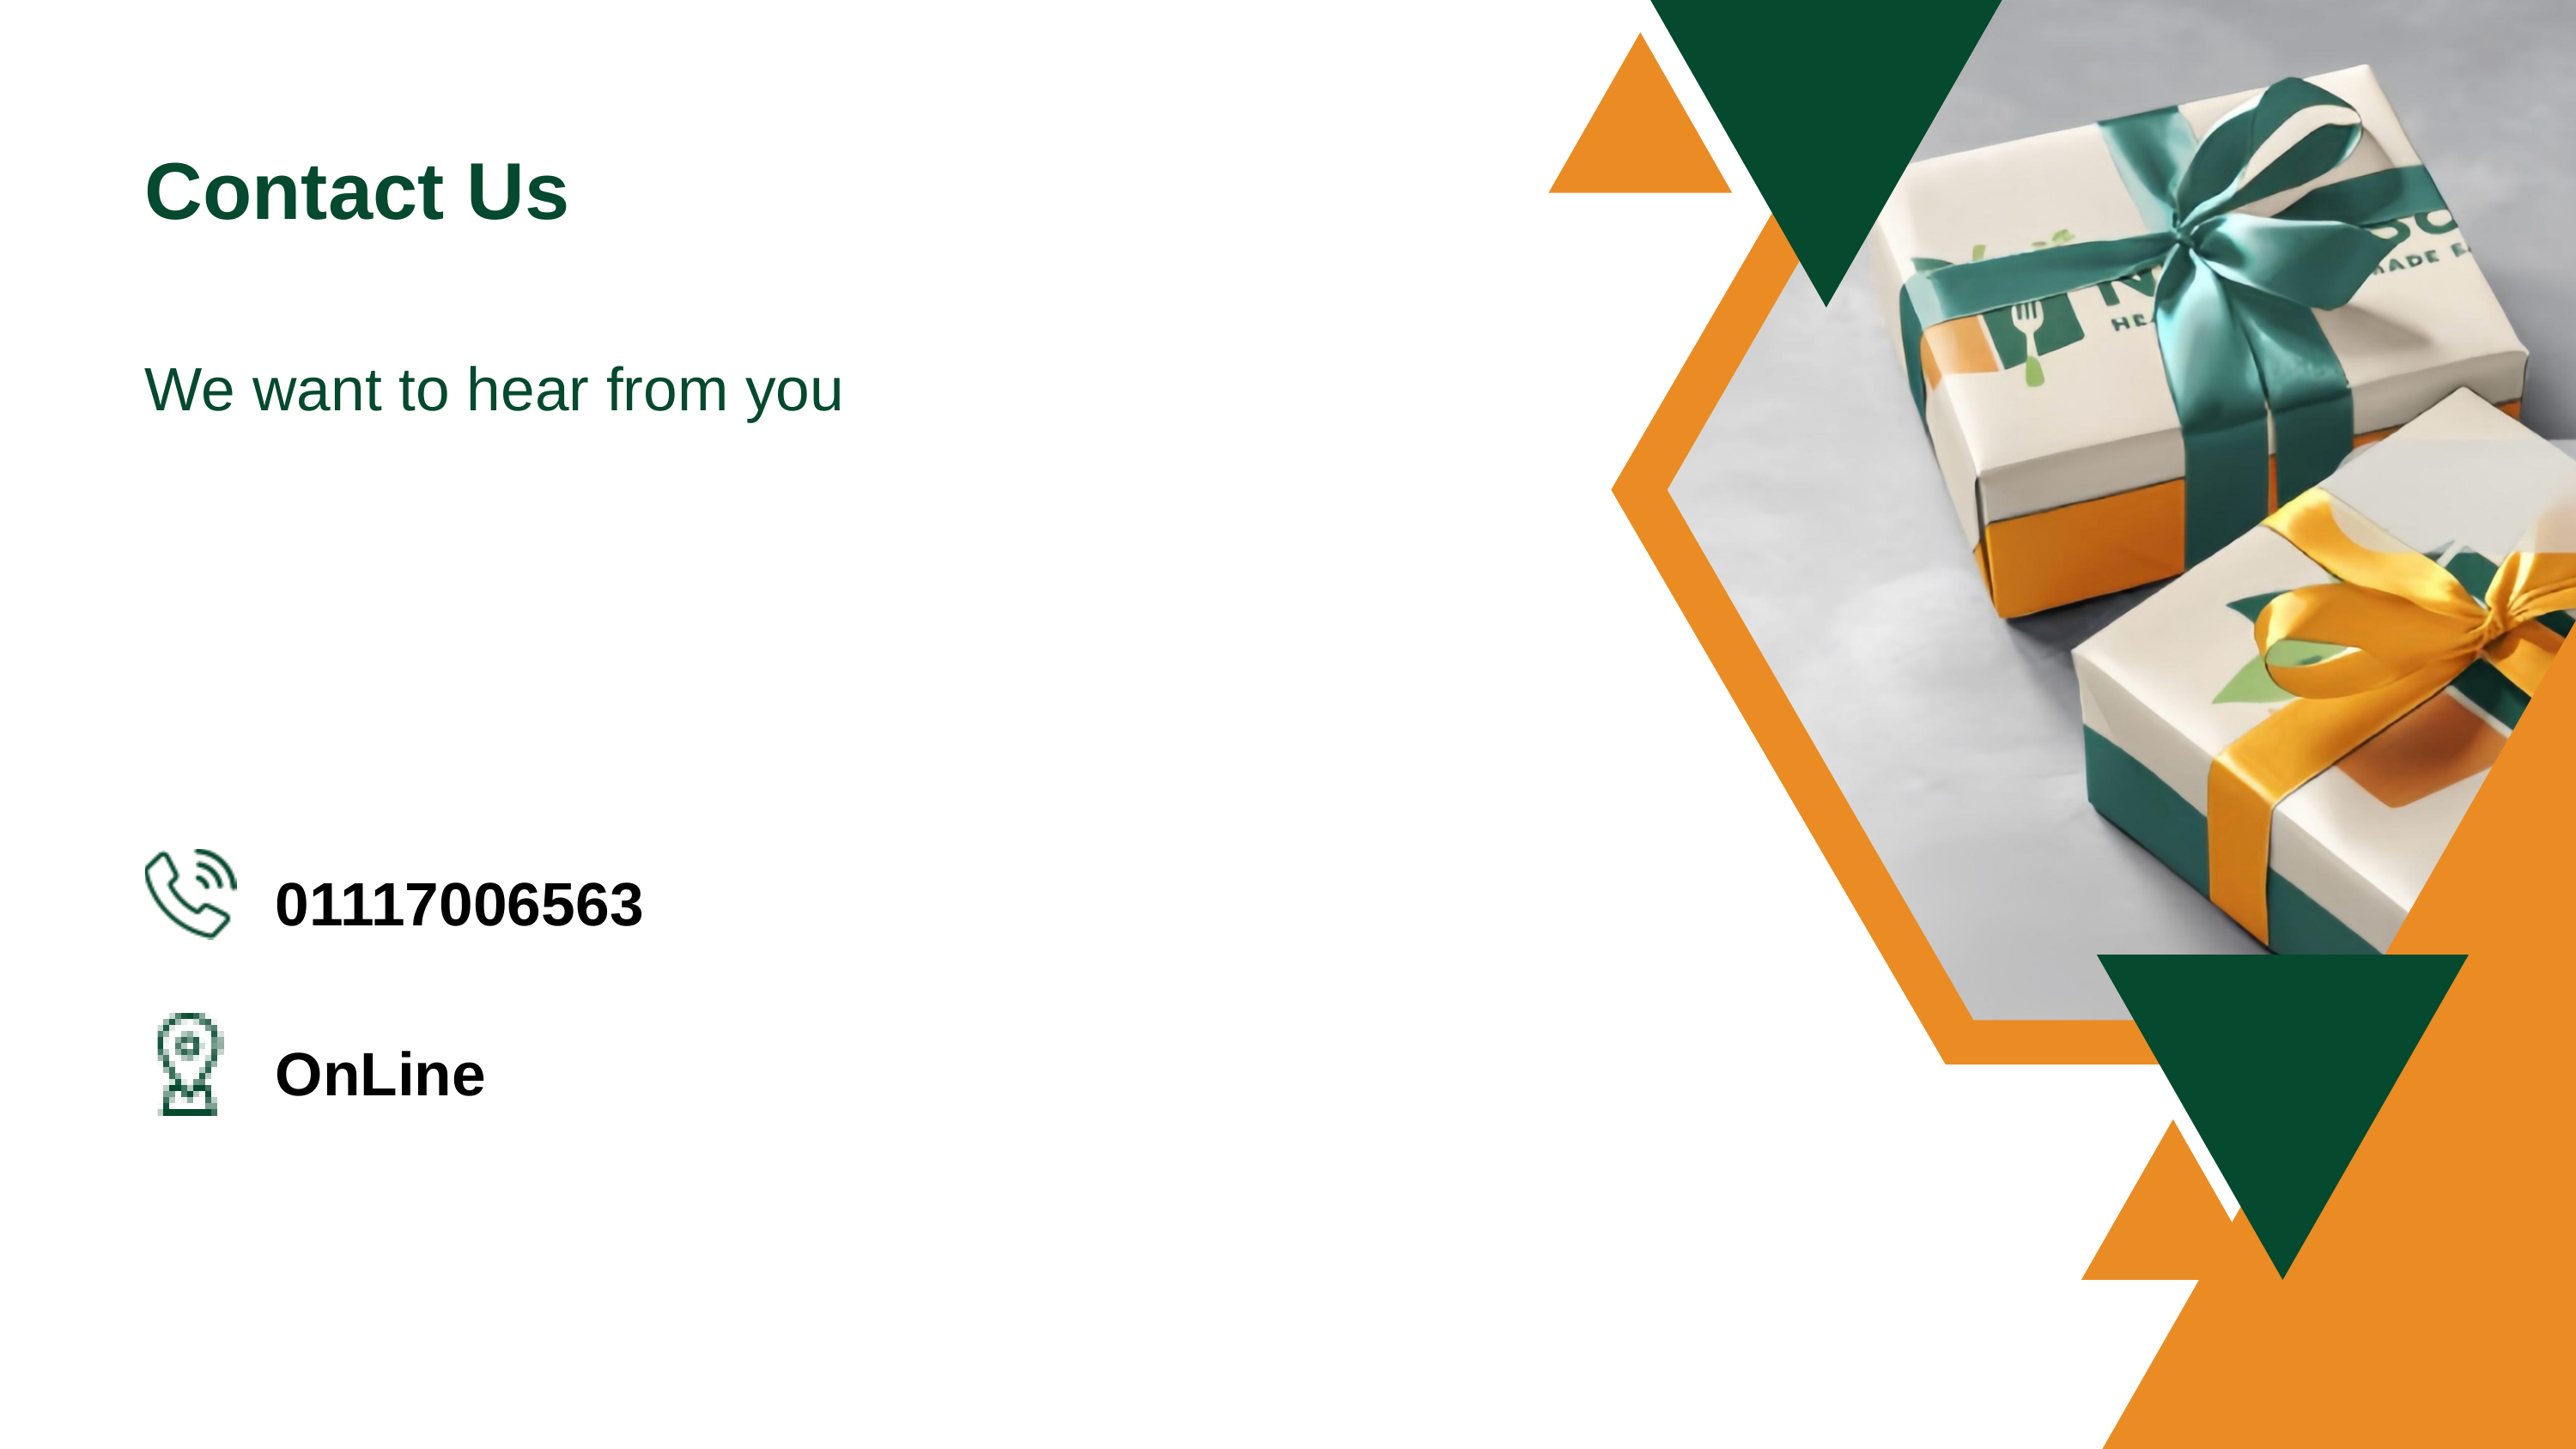

Contact Us
We want to hear from you

01117006563

OnLine